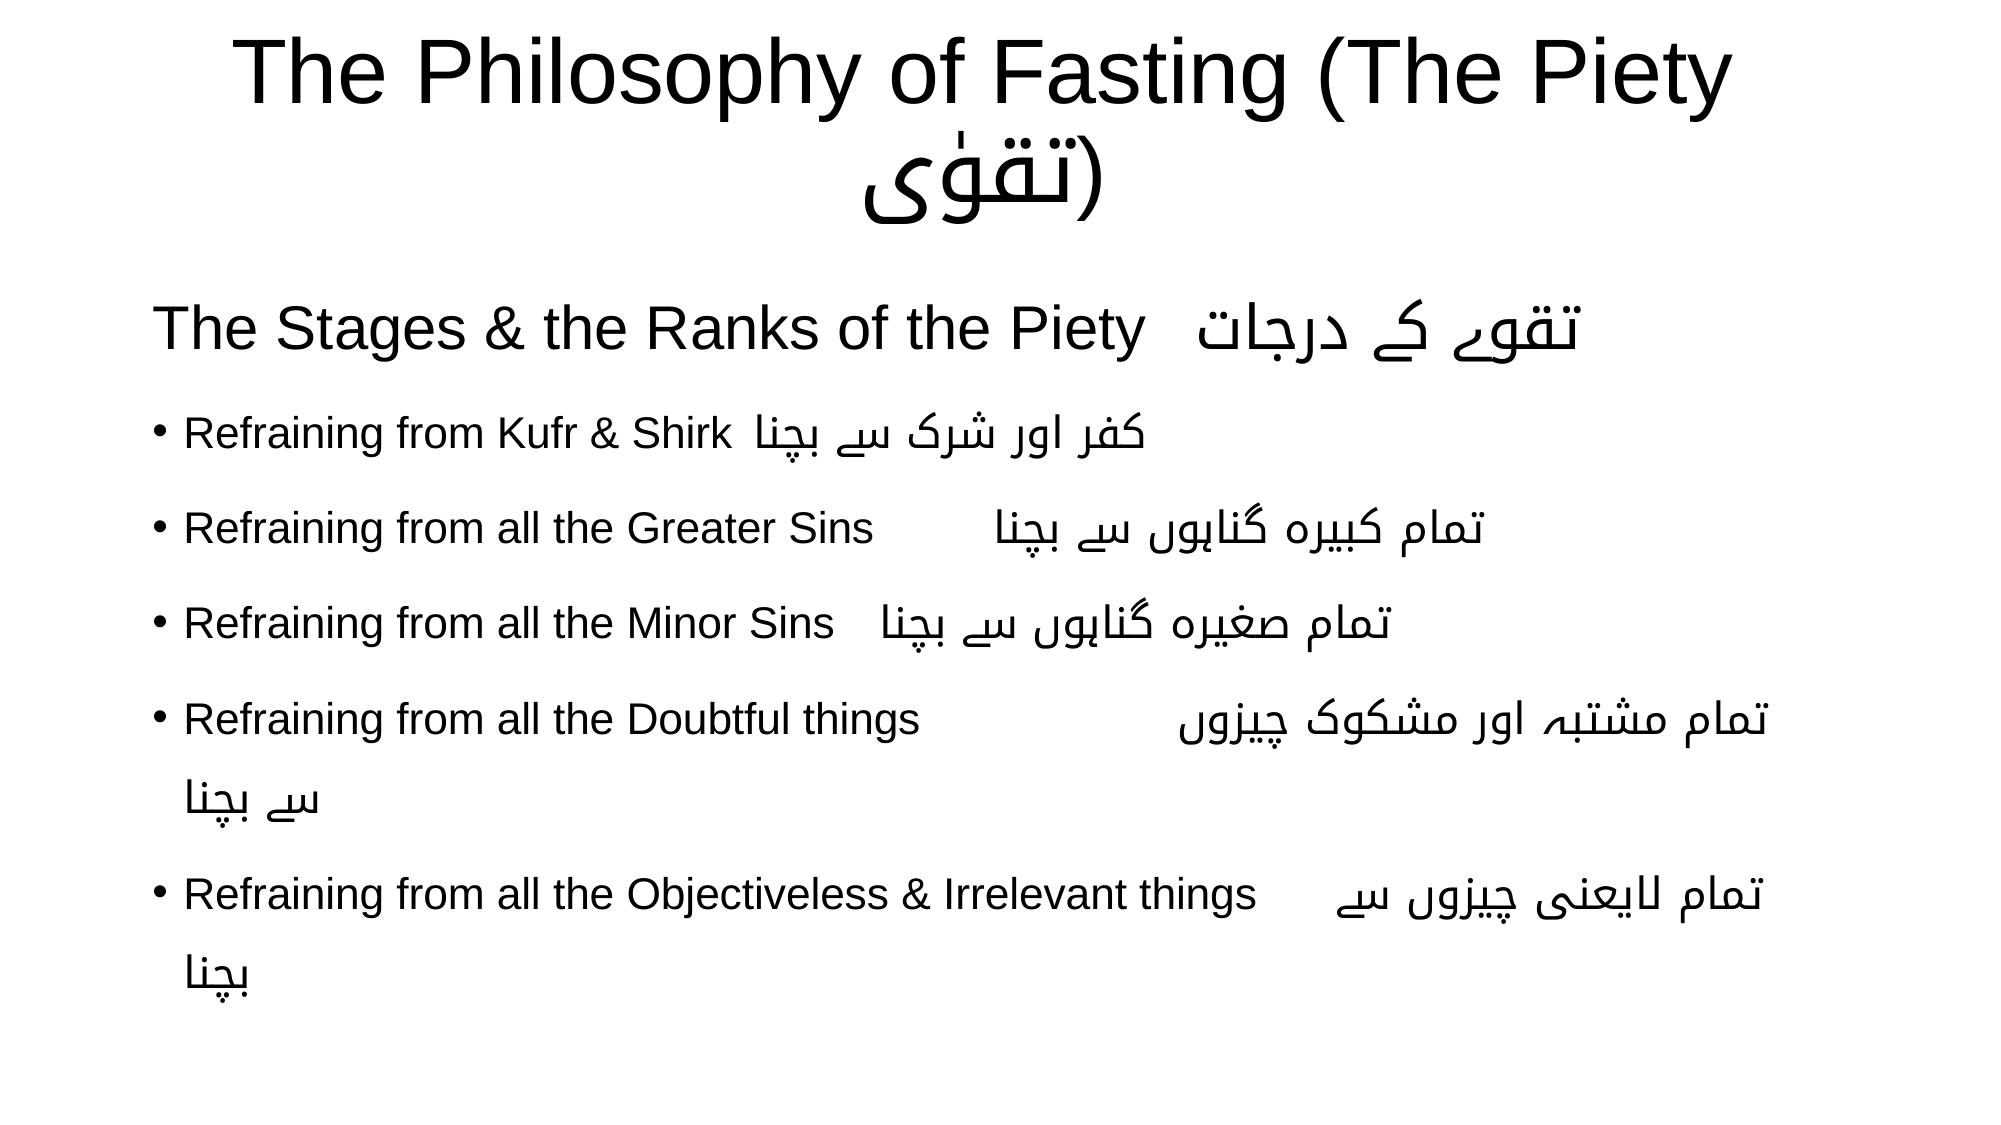

# The Philosophy of Fasting (The Piety تقوٰی)
The Stages & the Ranks of the Piety			 تقوے کے درجات
Refraining from Kufr & Shirk 					کفر اور شرک سے بچنا
Refraining from all the Greater Sins				 تمام کبیرہ گناہوں سے بچنا
Refraining from all the Minor Sins				 تمام صغیرہ گناہوں سے بچنا
Refraining from all the Doubtful things			                تمام مشتبہ اور مشکوک چیزوں سے بچنا
Refraining from all the Objectiveless & Irrelevant things	 تمام لایعنی چیزوں سے بچنا